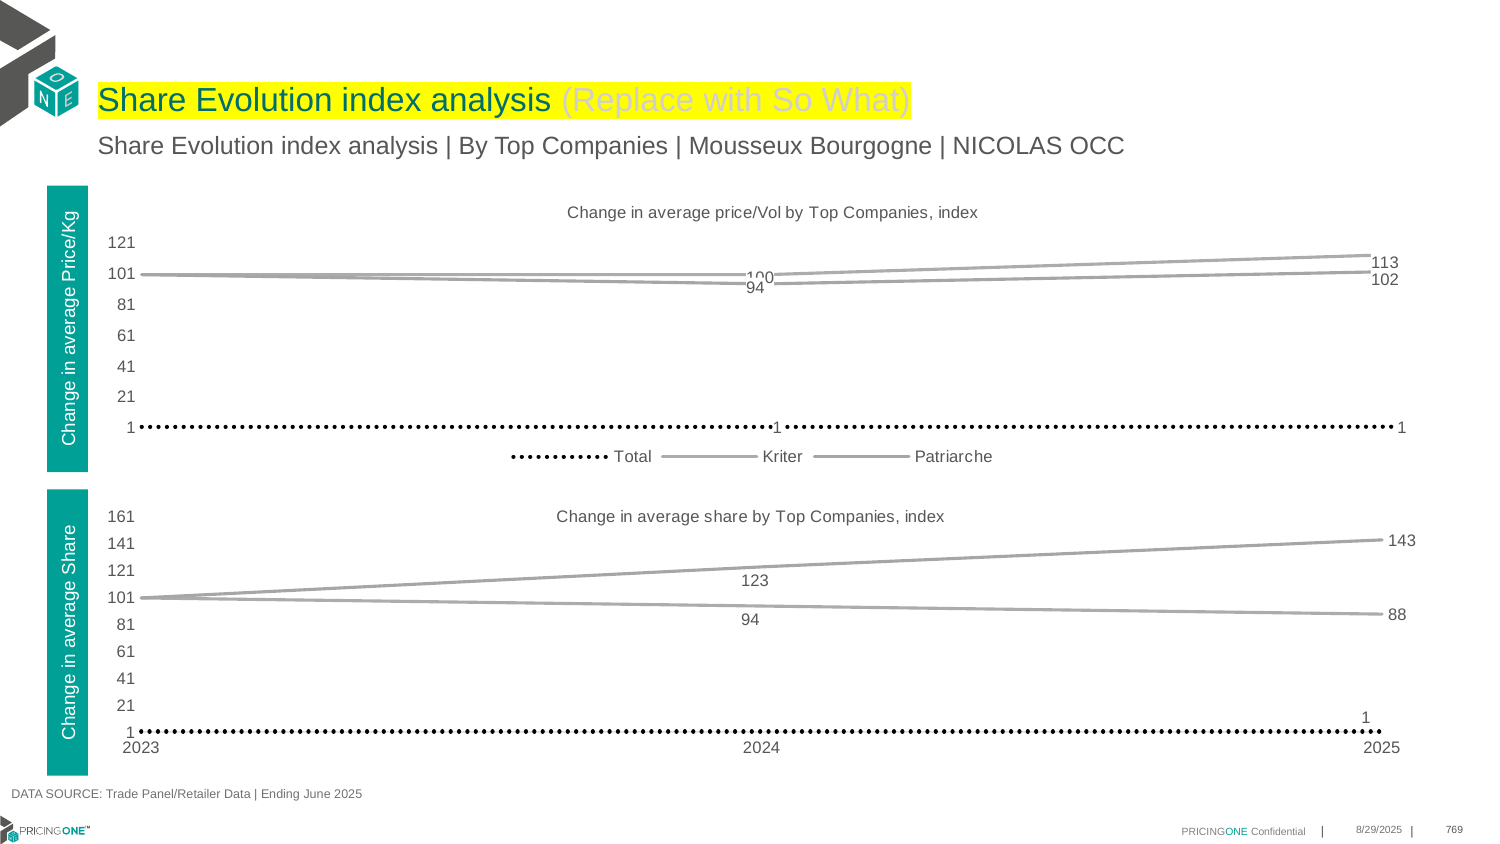

# Share Evolution index analysis (Replace with So What)
Share Evolution index analysis | By Top Companies | Mousseux Bourgogne | NICOLAS OCC

### Chart: Change in average price/Vol by Top Companies, index

| Category | Total | Kriter | Patriarche |
|---|---|---|---|
| 2023 | 1.0 | 100.0 | 100.0 |
| 2024 | 0.9833129191476976 | 100.0 | 94.0 |
| 2025 | 1.0959992238567045 | 113.0 | 102.0 |
Change in average Price/Kg

### Chart: Change in average share by Top Companies, index

| Category | Total | Kriter | Patriarche |
|---|---|---|---|
| 2023 | 1.0 | 100.0 | 100.0 |
| 2024 | 1.0 | 94.0 | 123.0 |
| 2025 | 1.0 | 88.0 | 143.0 |
Change in average Share
DATA SOURCE: Trade Panel/Retailer Data | Ending June 2025

8/29/2025
769